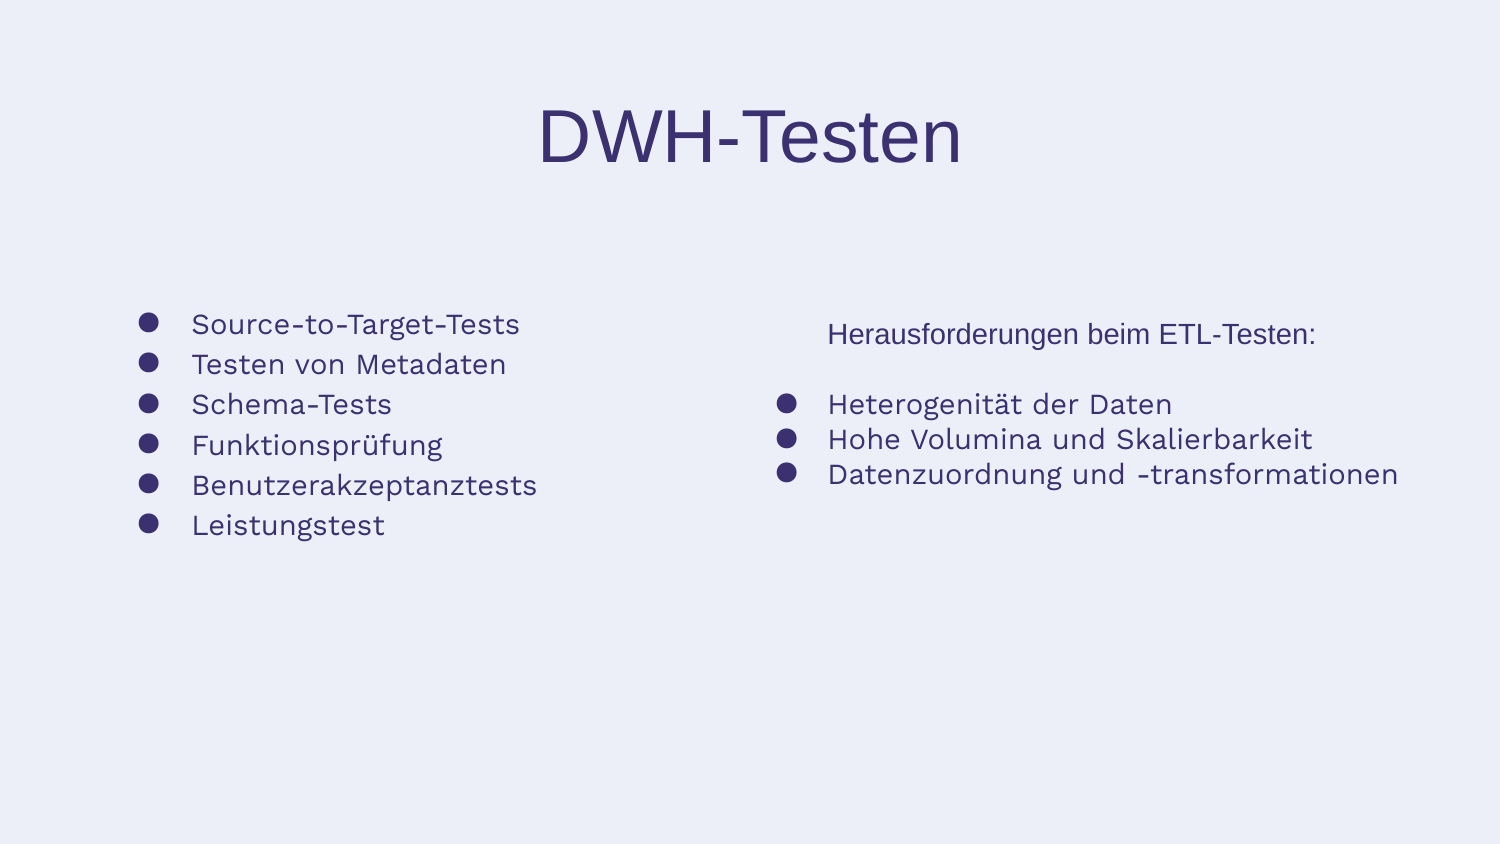

# DWH-Testen
Source-to-Target-Tests
Testen von Metadaten
Schema-Tests
Funktionsprüfung
Benutzerakzeptanztests
Leistungstest

Herausforderungen beim ETL-Testen:

Heterogenität der Daten
Hohe Volumina und Skalierbarkeit
Datenzuordnung und -transformationen